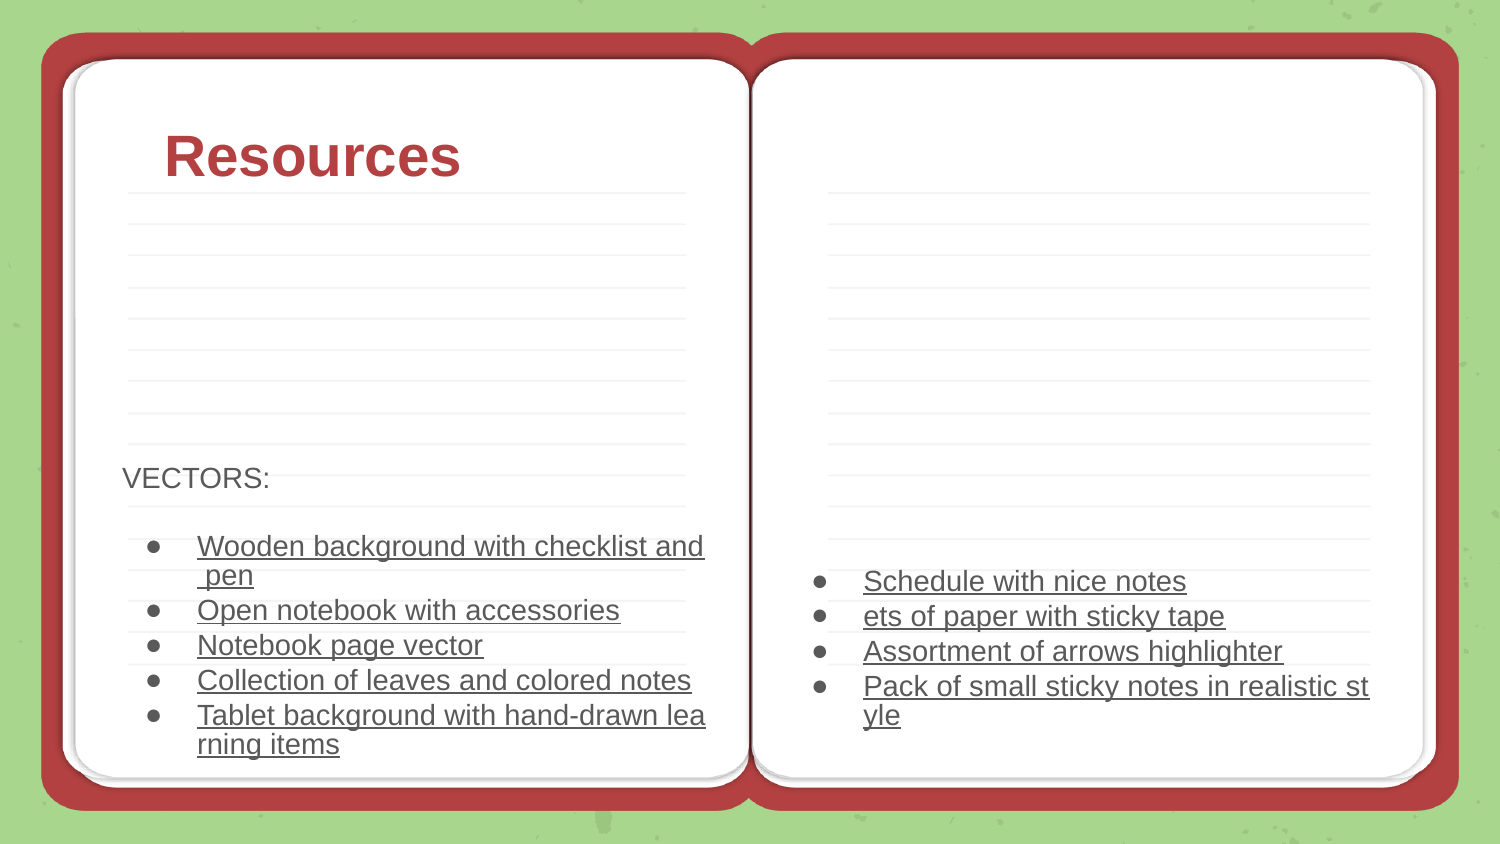

# Resources
VECTORS:
Wooden background with checklist and pen
Open notebook with accessories
Notebook page vector
Collection of leaves and colored notes
Tablet background with hand-drawn learning items
Schedule with nice notes
ets of paper with sticky tape
Assortment of arrows highlighter
Pack of small sticky notes in realistic style